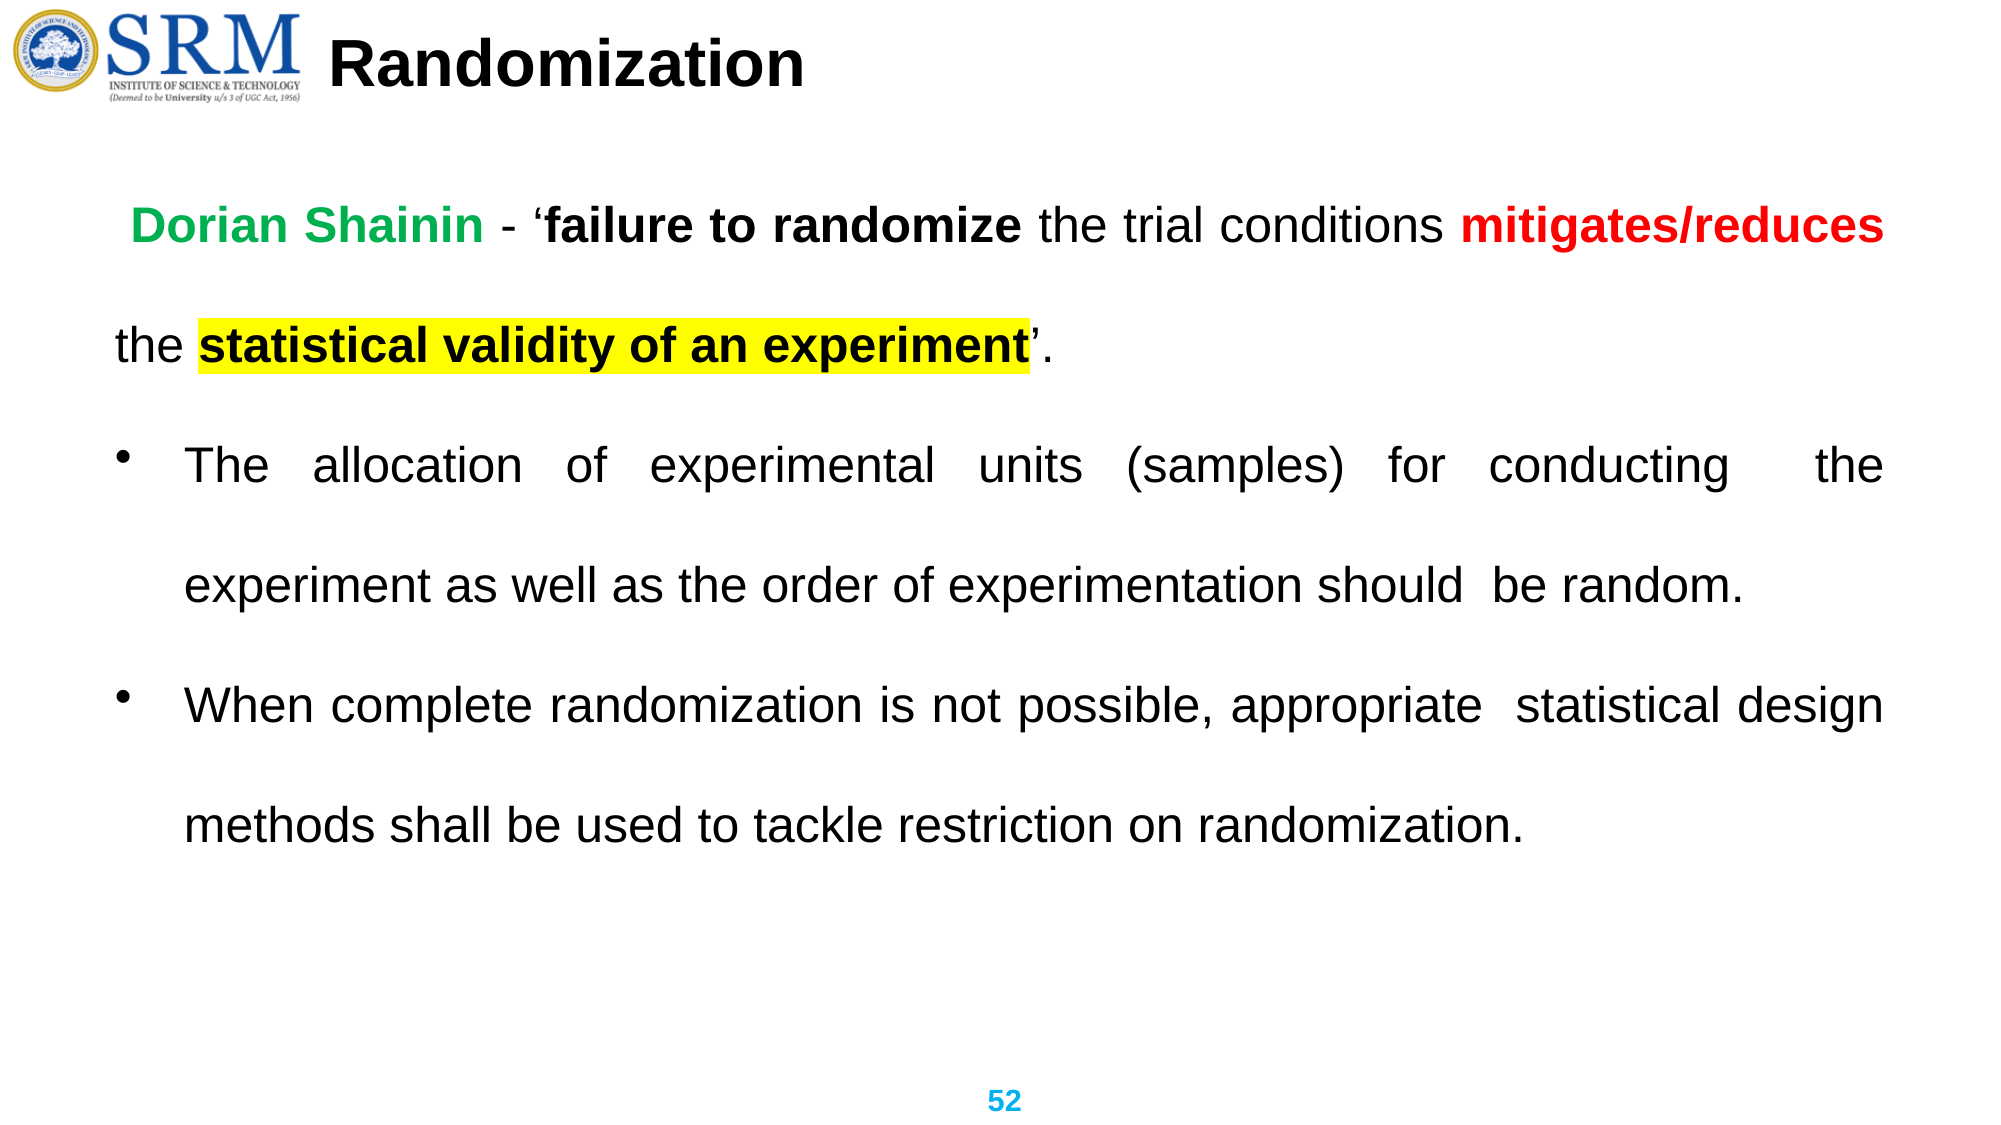

# Randomization
 Dorian Shainin - ‘failure to randomize the trial conditions mitigates/reduces the statistical validity of an experiment’.
The allocation of experimental units (samples) for conducting  the experiment as well as the order of experimentation should  be random.
When complete randomization is not possible, appropriate  statistical design methods shall be used to tackle restriction on randomization.

52